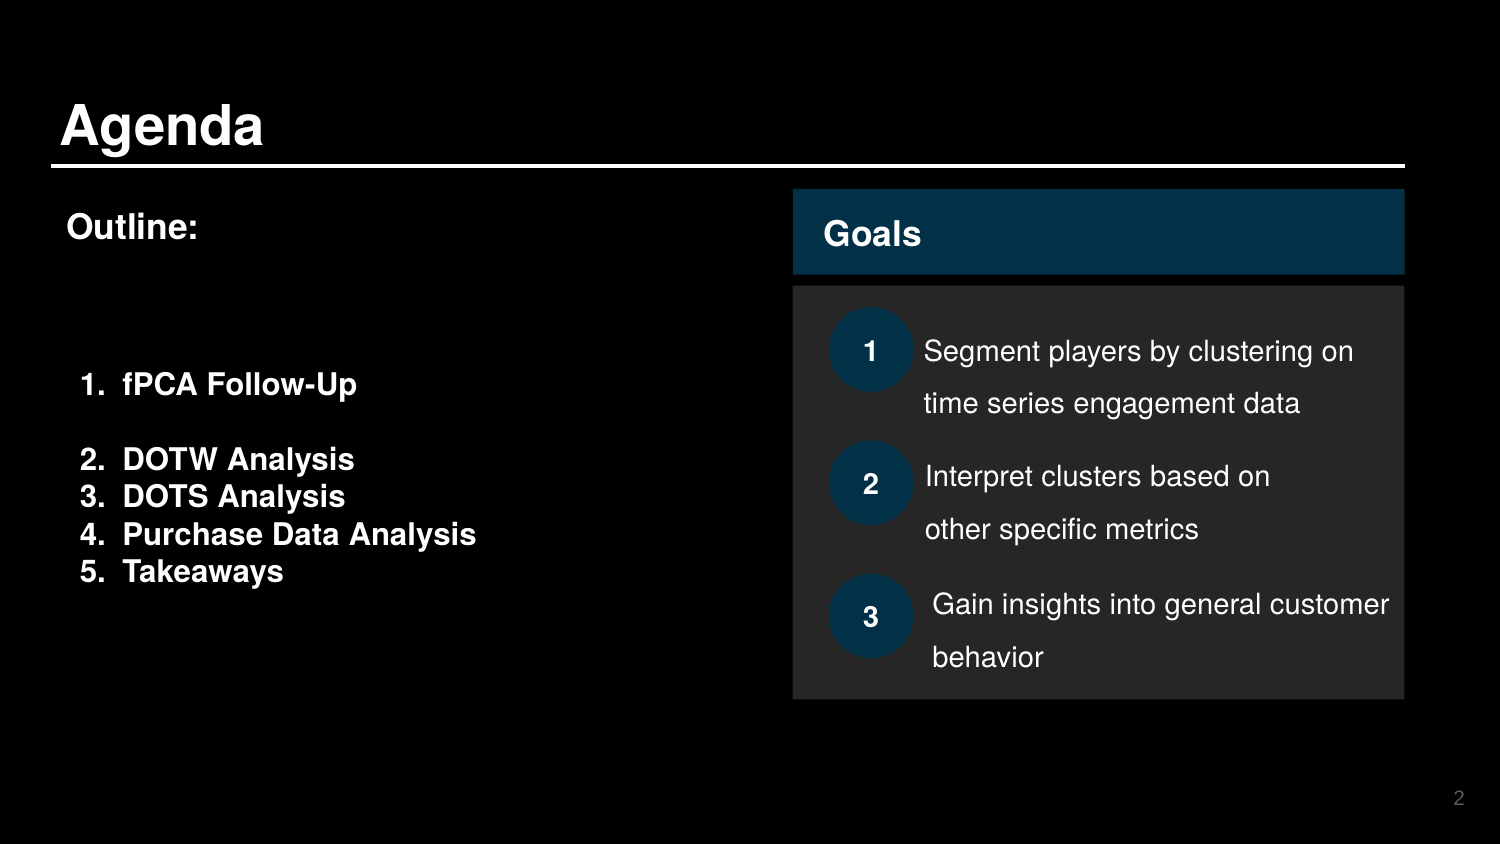

Agenda
  Goals

   Segment players by clustering on
   time series engagement data
1
2
Interpret clusters based on other specific metrics
3
  Gain insights into general customer
  behavior
Outline:

fPCA Follow-Up
DOTW Analysis
DOTS Analysis
Purchase Data Analysis
Takeaways

2